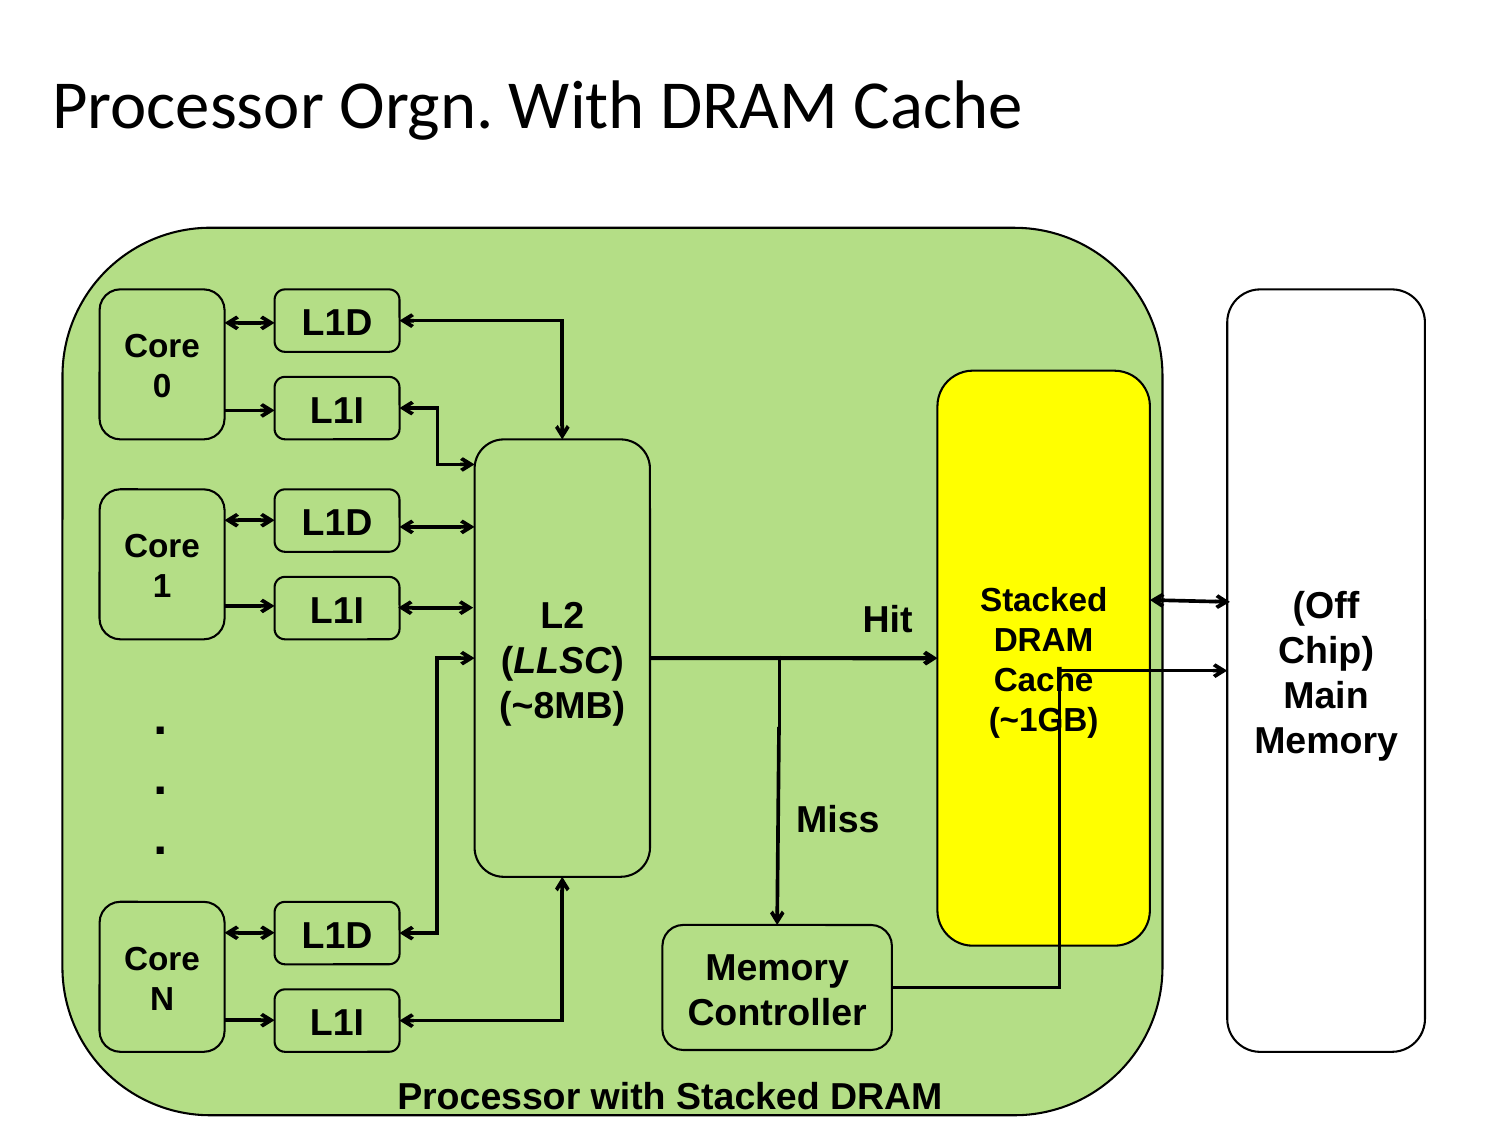

# Processor Orgn. With DRAM Cache

Core 0
L1D
(Off Chip)
Main
Memory
Stacked
DRAM
Cache
(~1GB)
L1I
L2
(LLSC)
(~8MB)
Core 1
L1D
L1I
Hit
.
.
.
Miss
Core N
L1D
Memory
Controller
L1I
Processor with Stacked DRAM